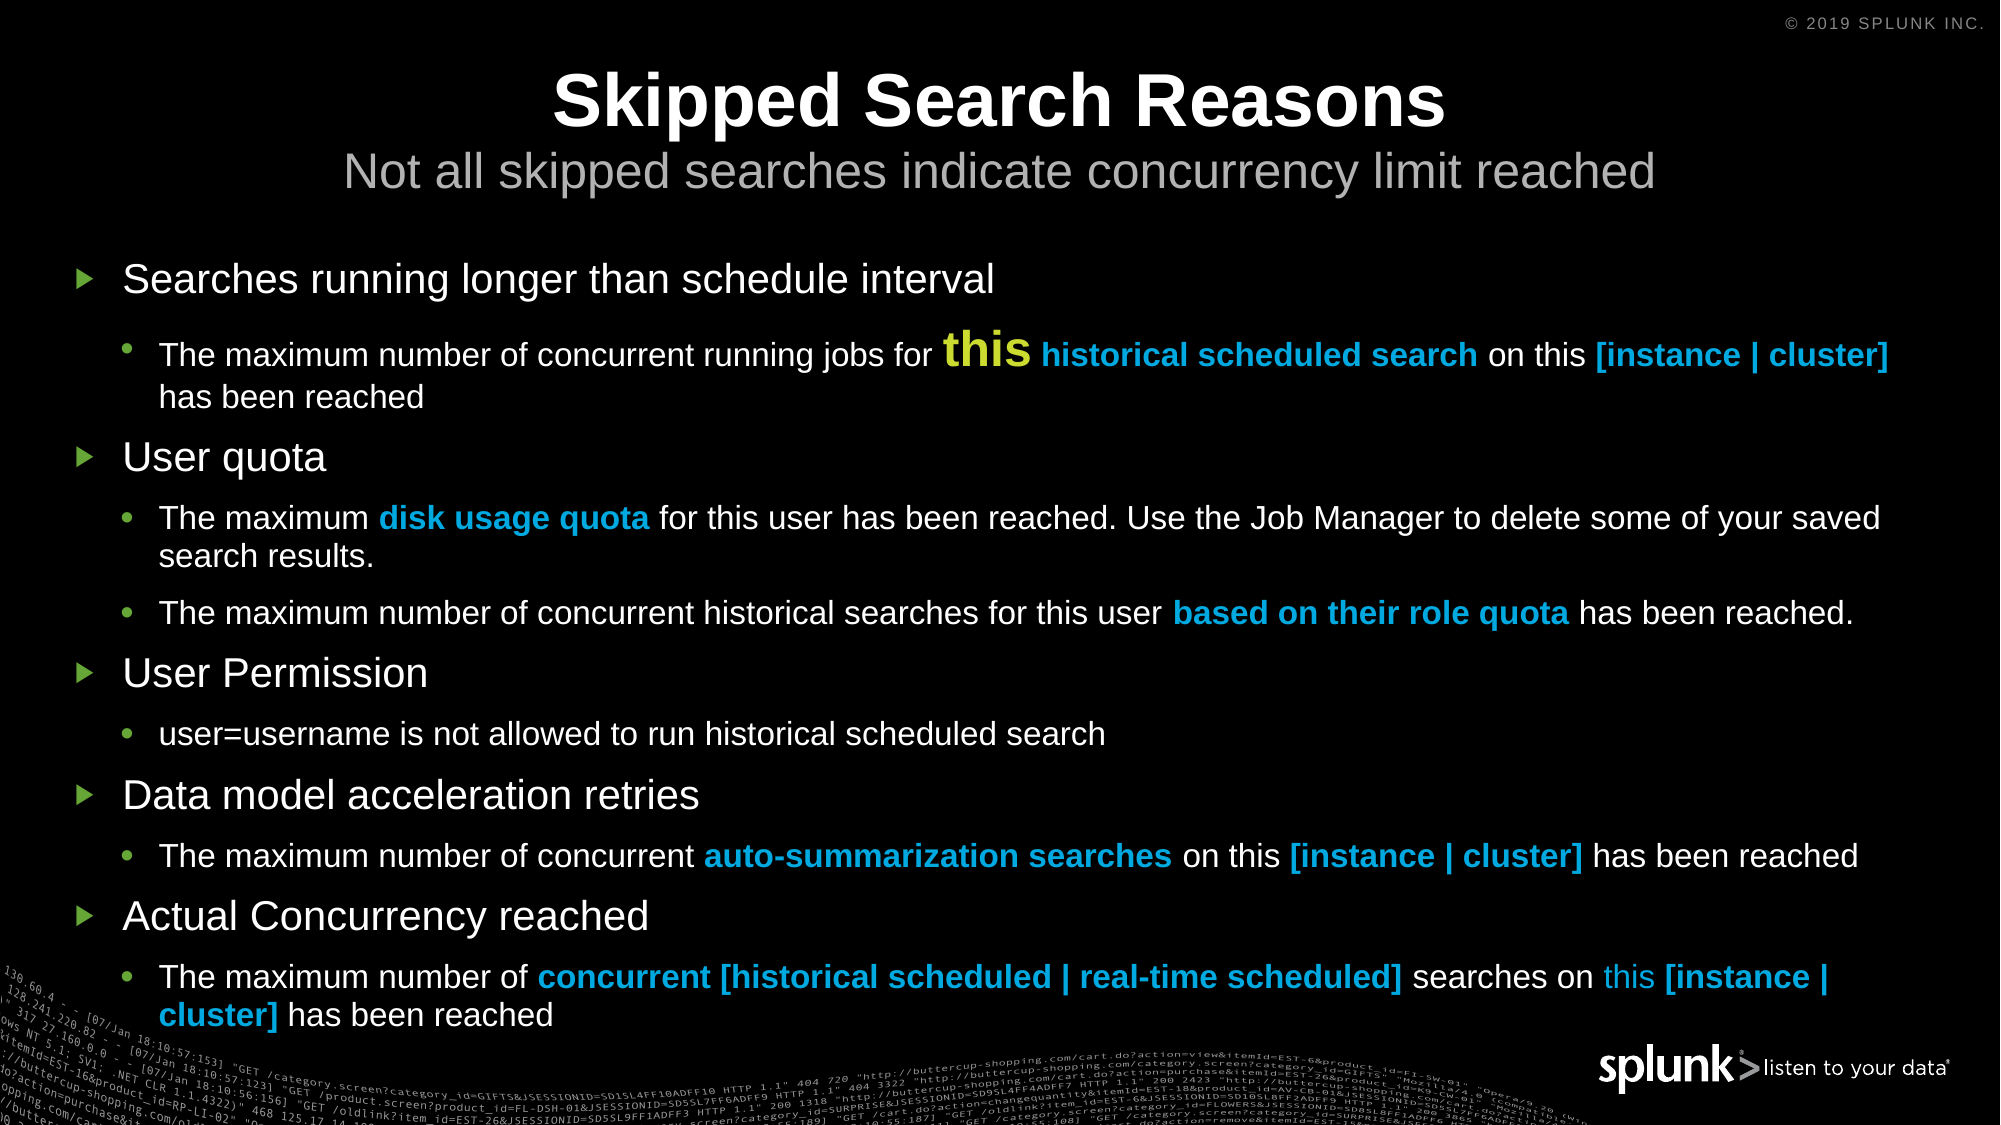

# Skipped Search Reasons
Not all skipped searches indicate concurrency limit reached
Searches running longer than schedule interval
The maximum number of concurrent running jobs for this historical scheduled search on this [instance | cluster] has been reached
User quota
The maximum disk usage quota for this user has been reached. Use the Job Manager to delete some of your saved search results.
The maximum number of concurrent historical searches for this user based on their role quota has been reached.
User Permission
user=username is not allowed to run historical scheduled search
Data model acceleration retries
The maximum number of concurrent auto-summarization searches on this [instance | cluster] has been reached
Actual Concurrency reached
The maximum number of concurrent [historical scheduled | real-time scheduled] searches on this [instance | cluster] has been reached